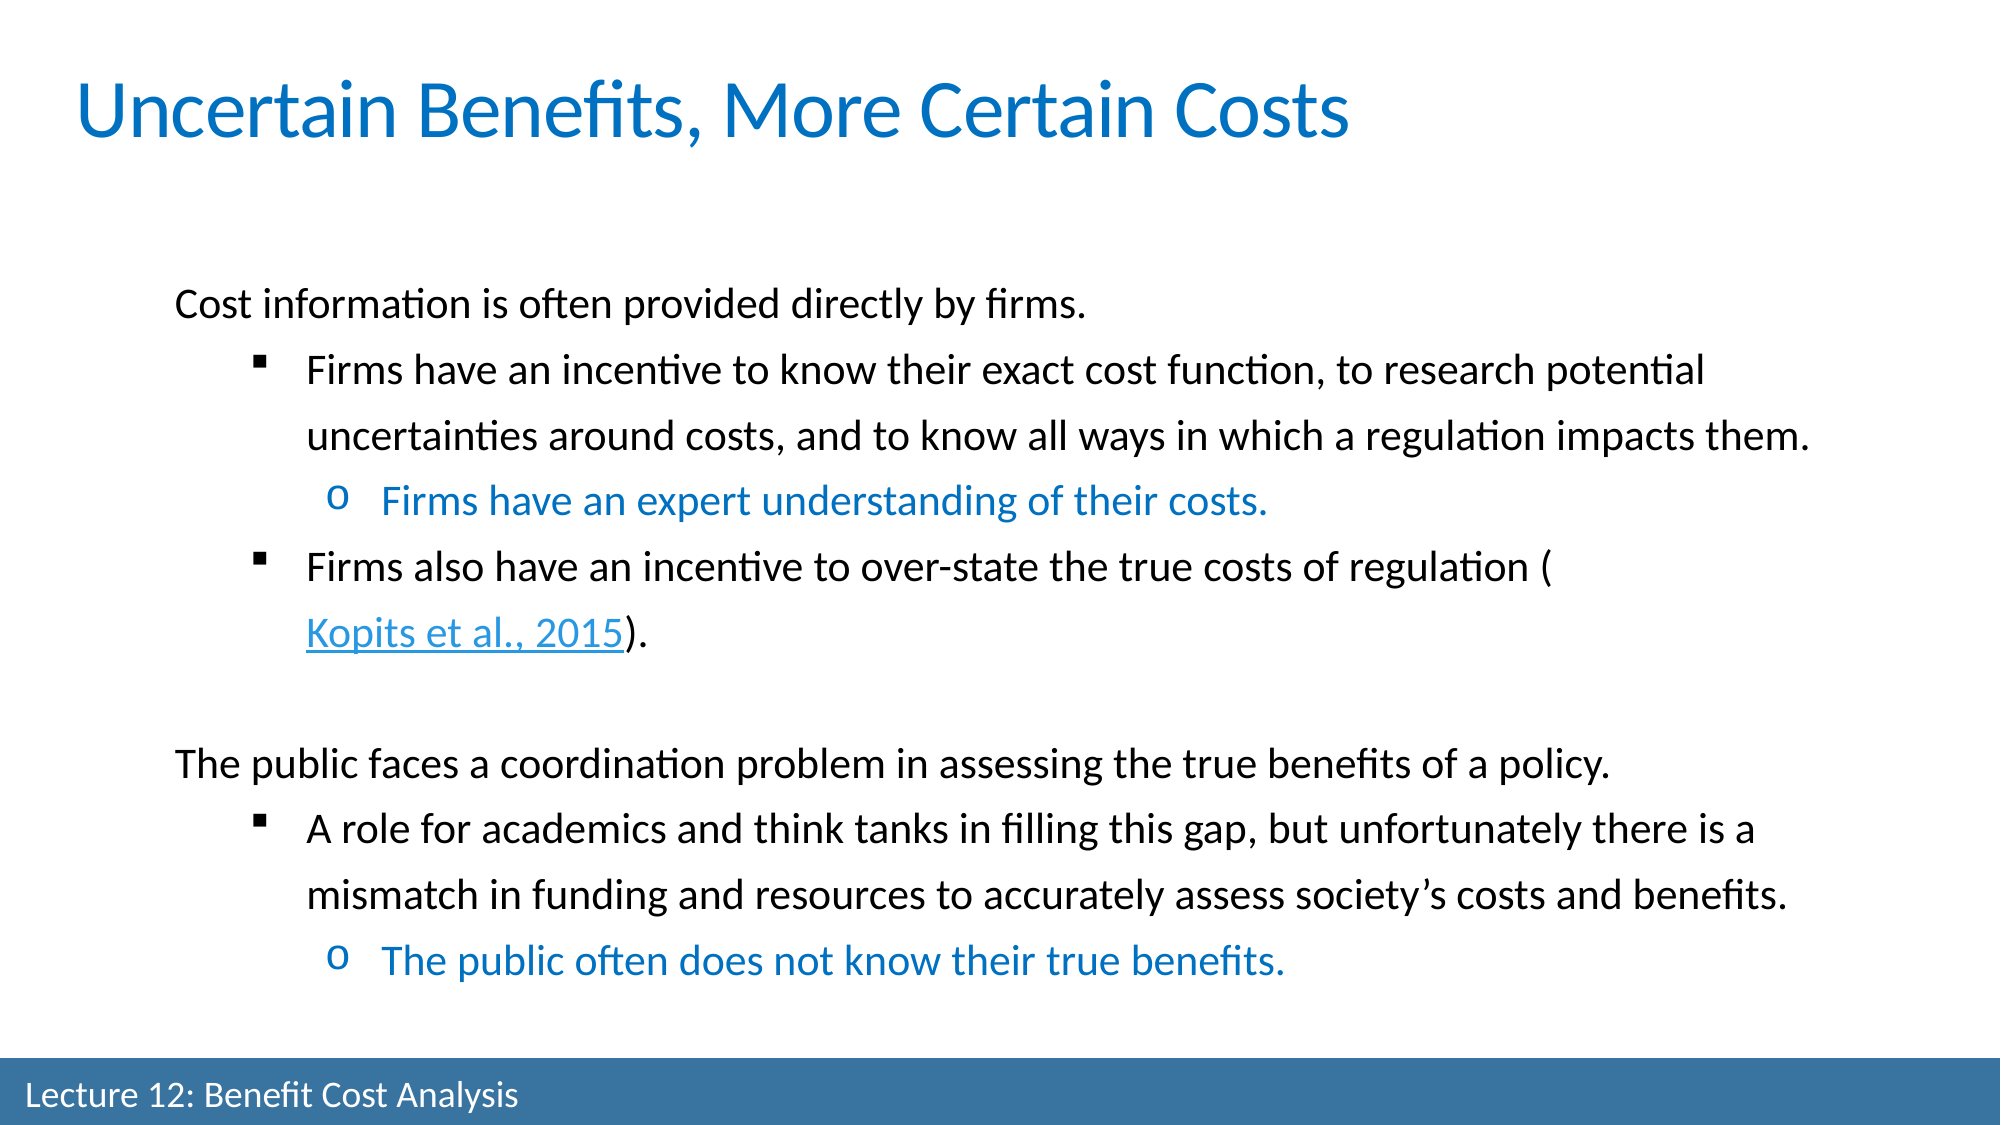

Uncertain Benefits, More Certain Costs
Cost information is often provided directly by firms.
Firms have an incentive to know their exact cost function, to research potential uncertainties around costs, and to know all ways in which a regulation impacts them.
Firms have an expert understanding of their costs.
Firms also have an incentive to over-state the true costs of regulation (Kopits et al., 2015).

The public faces a coordination problem in assessing the true benefits of a policy.
A role for academics and think tanks in filling this gap, but unfortunately there is a mismatch in funding and resources to accurately assess society’s costs and benefits.
The public often does not know their true benefits.